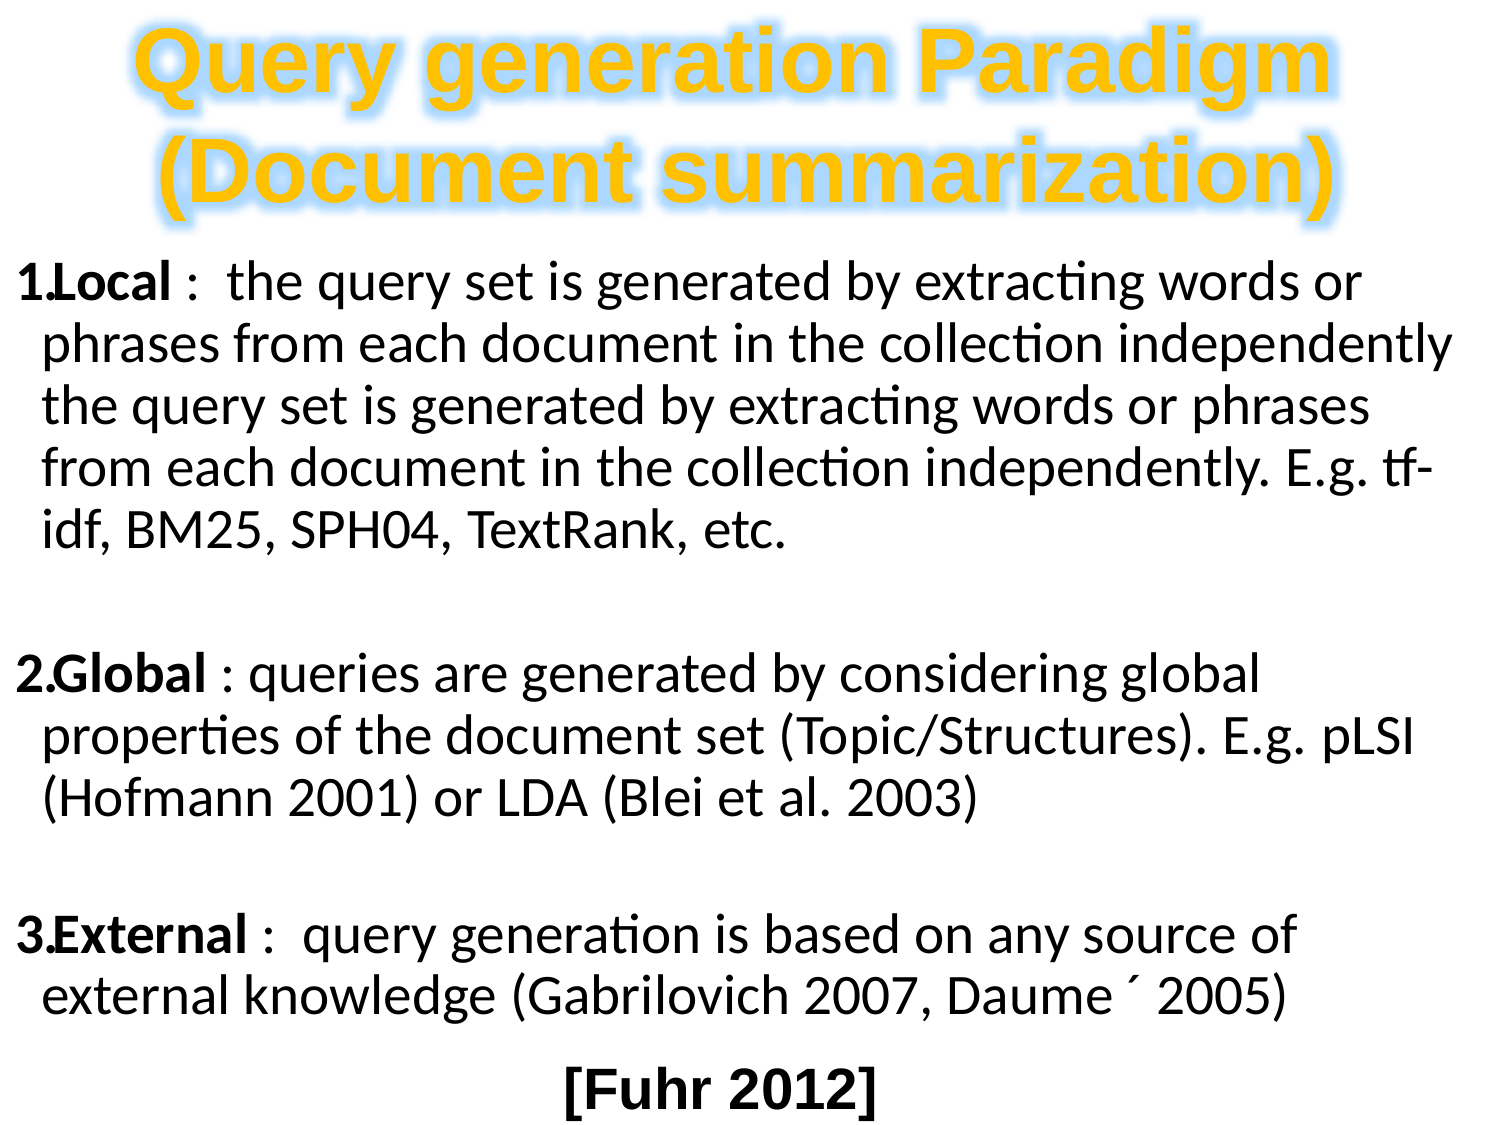

Query generation Paradigm
(Document summarization)
Local :  the query set is generated by extracting words or phrases from each document in the collection independently the query set is generated by extracting words or phrases from each document in the collection independently. E.g. tf-idf, BM25, SPH04, TextRank, etc.
Global : queries are generated by considering global properties of the document set (Topic/Structures). E.g. pLSI (Hofmann 2001) or LDA (Blei et al. 2003)
External :  query generation is based on any source of external knowledge (Gabrilovich 2007, Daume ´ 2005)
[Fuhr 2012]